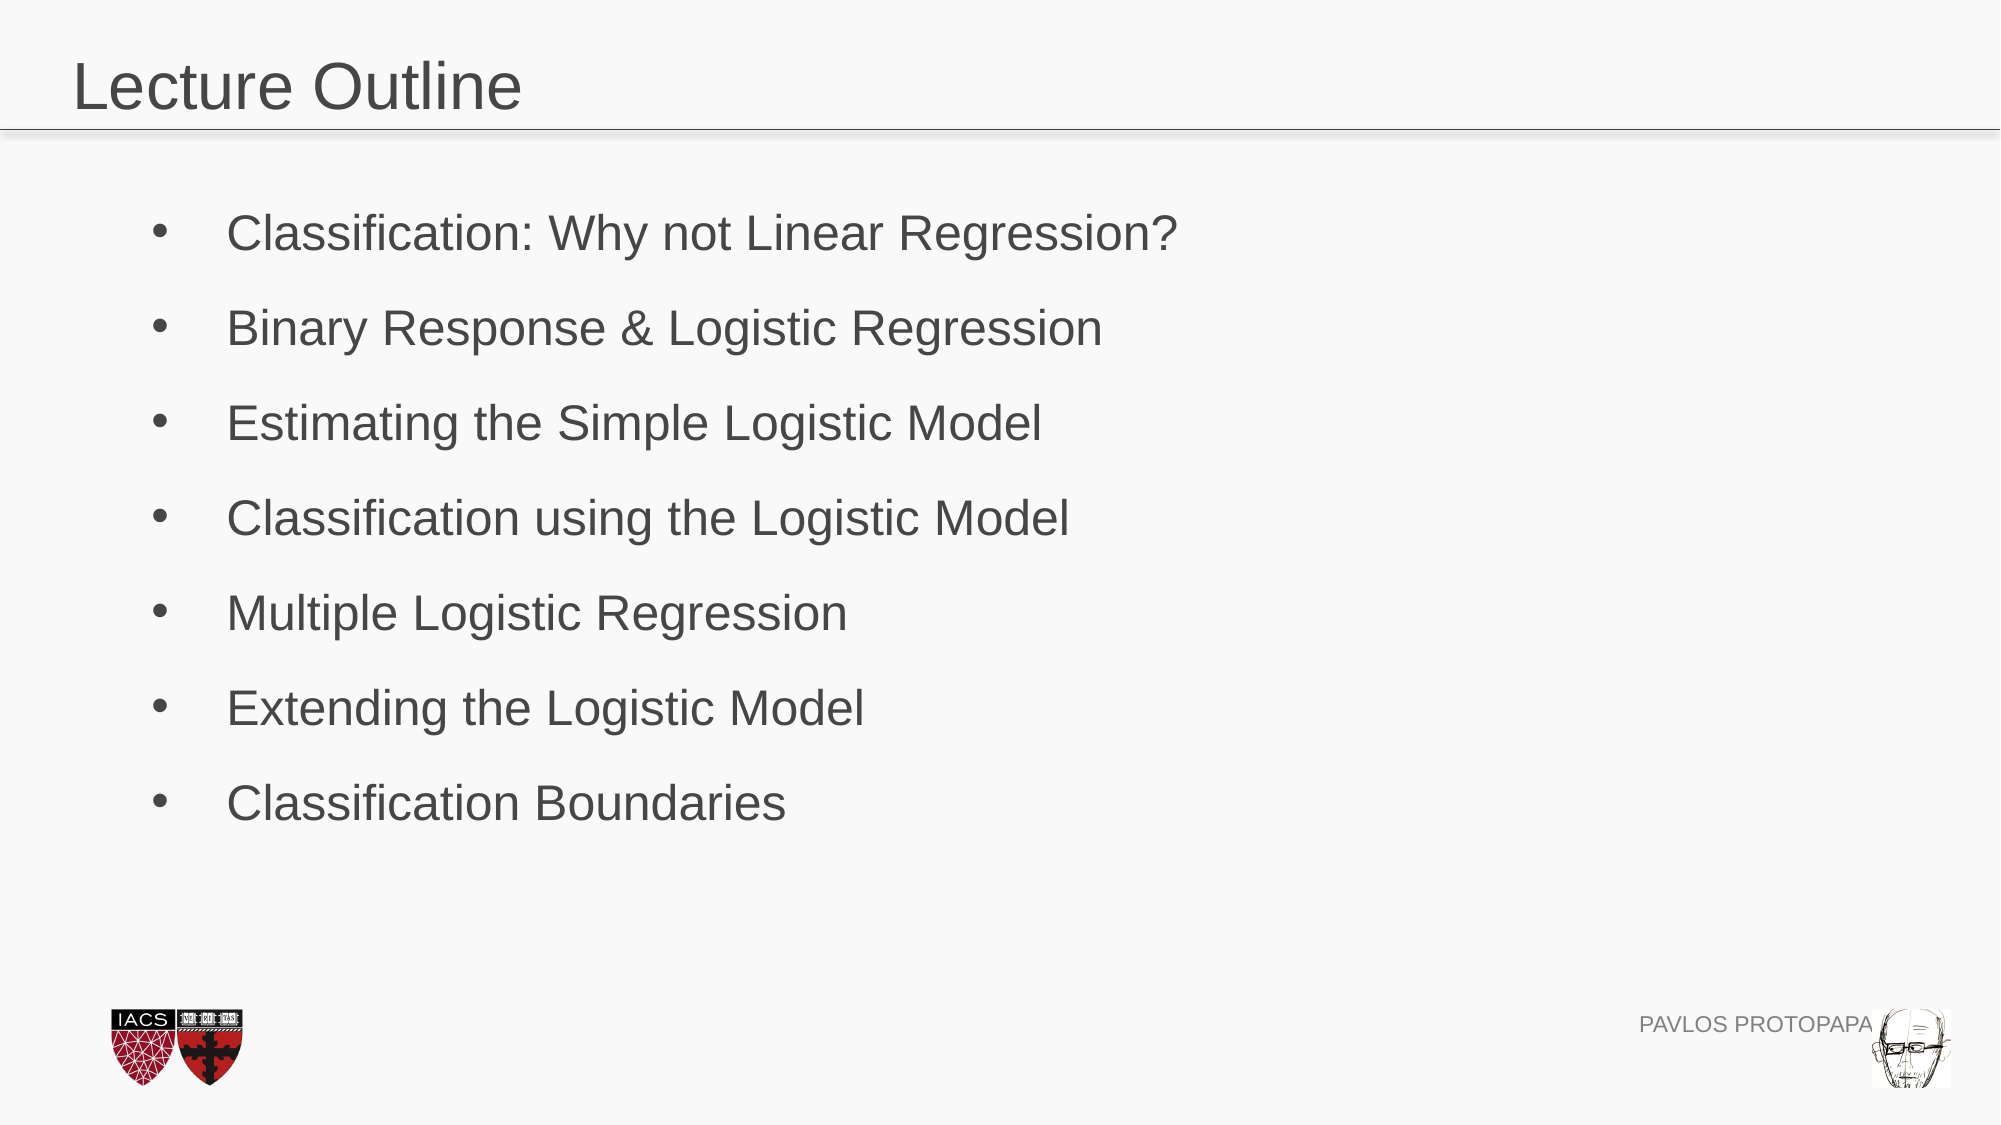

# Lecture Outline
Classification: Why not Linear Regression?
Binary Response & Logistic Regression
Estimating the Simple Logistic Model
Classification using the Logistic Model
Multiple Logistic Regression
Extending the Logistic Model
Classification Boundaries